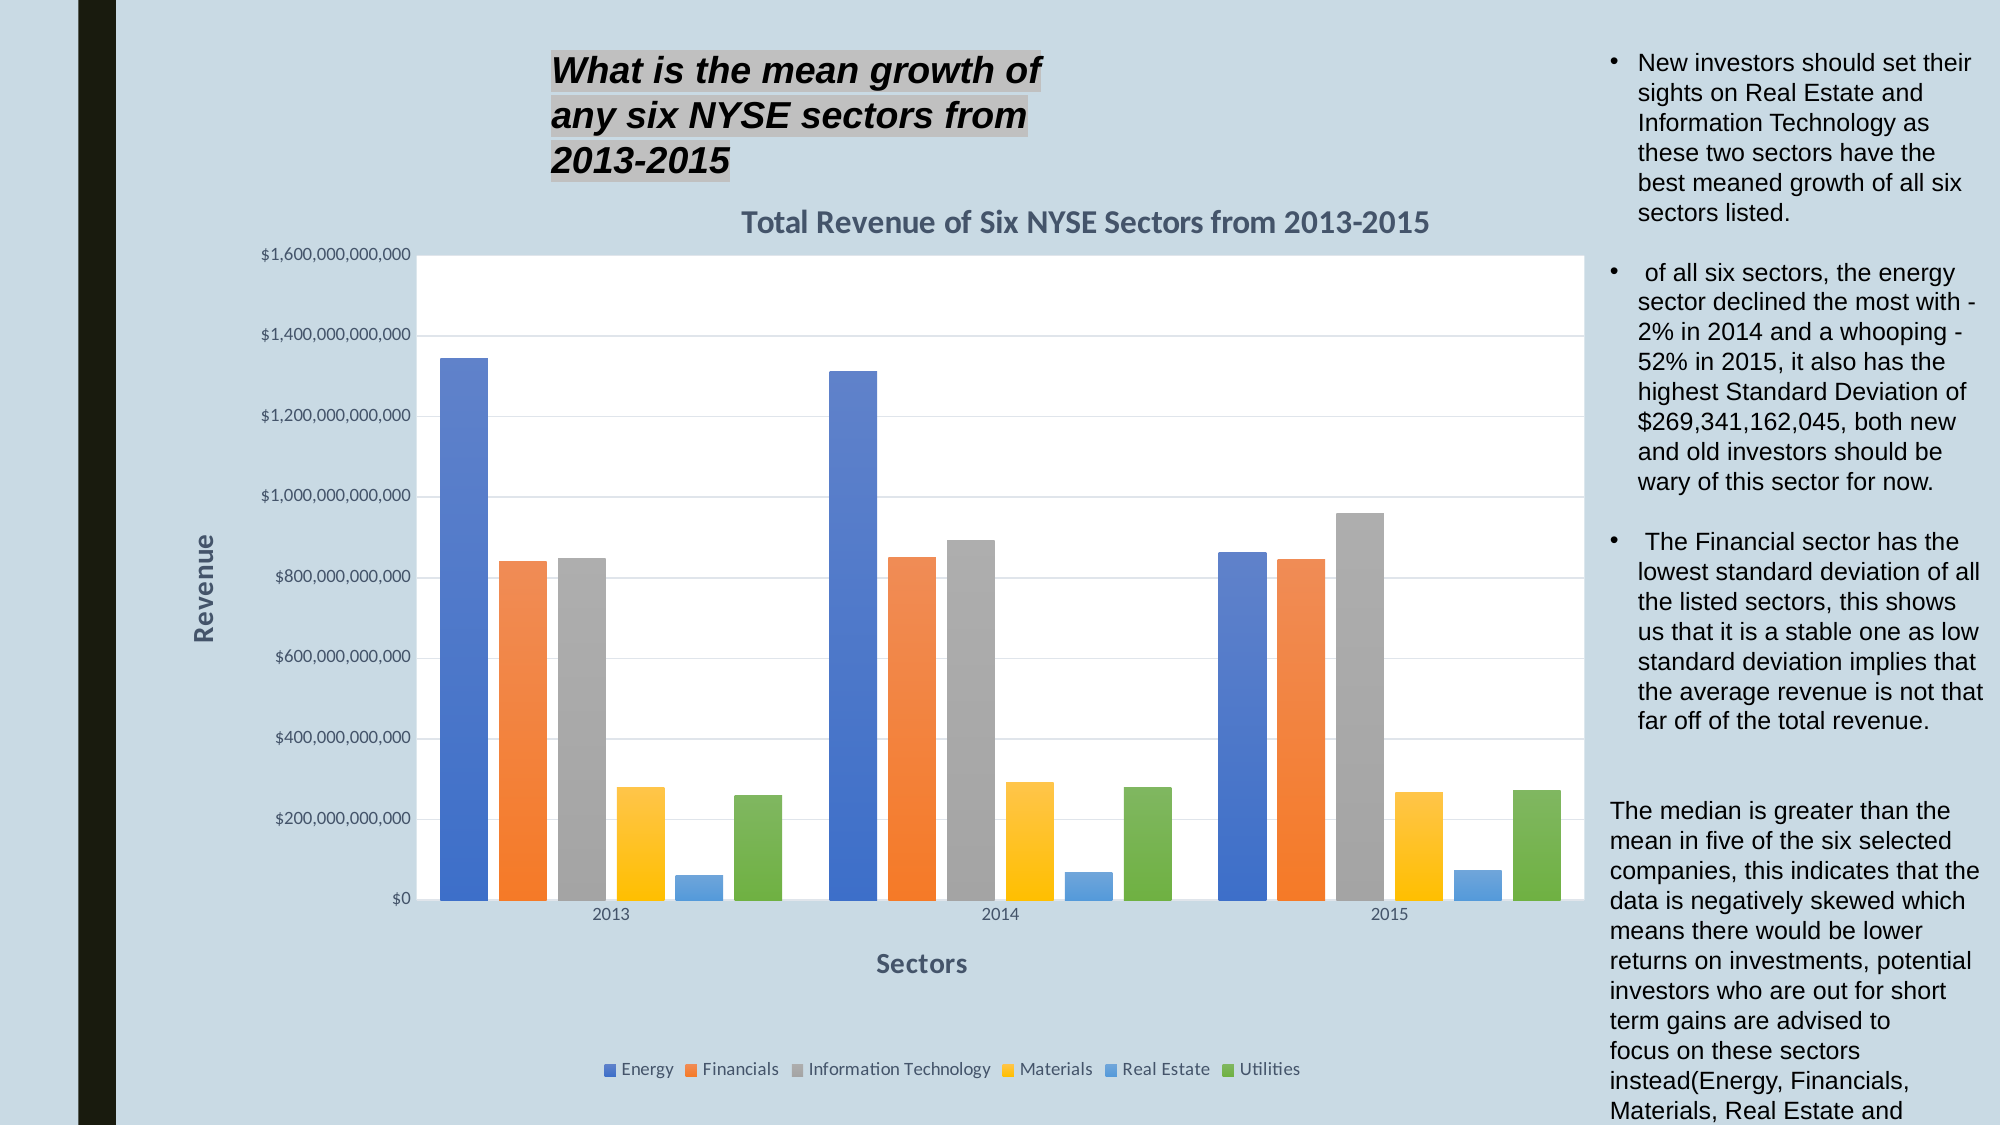

What is the mean growth of any six NYSE sectors from 2013-2015
New investors should set their sights on Real Estate and Information Technology as these two sectors have the best meaned growth of all six sectors listed.

 of all six sectors, the energy sector declined the most with -2% in 2014 and a whooping -52% in 2015, it also has the highest Standard Deviation of $269,341,162,045, both new and old investors should be wary of this sector for now.

 The Financial sector has the lowest standard deviation of all the listed sectors, this shows us that it is a stable one as low standard deviation implies that the average revenue is not that far off of the total revenue.

The median is greater than the mean in five of the six selected companies, this indicates that the data is negatively skewed which means there would be lower returns on investments, potential investors who are out for short term gains are advised to
focus on these sectors instead(Energy, Financials, Materials, Real Estate and Utilities).

### Chart: Total Revenue of Six NYSE Sectors from 2013-2015

| Category | Energy | Financials | Information Technology | Materials | Real Estate | Utilities |
|---|---|---|---|---|---|---|
| 2013 | 1343144975000.0 | 839516945000.0 | 847932286000.0 | 280102204000.0 | 61899503000.0 | 259755001000.0 |
| 2014 | 1311915971000.0 | 849113196000.0 | 892347814000.0 | 290520675000.0 | 68647454000.0 | 278082544000.0 |
| 2015 | 861802498000.0 | 844713181000.0 | 960112380000.0 | 267845555000.0 | 74335202000.0 | 270915907000.0 |